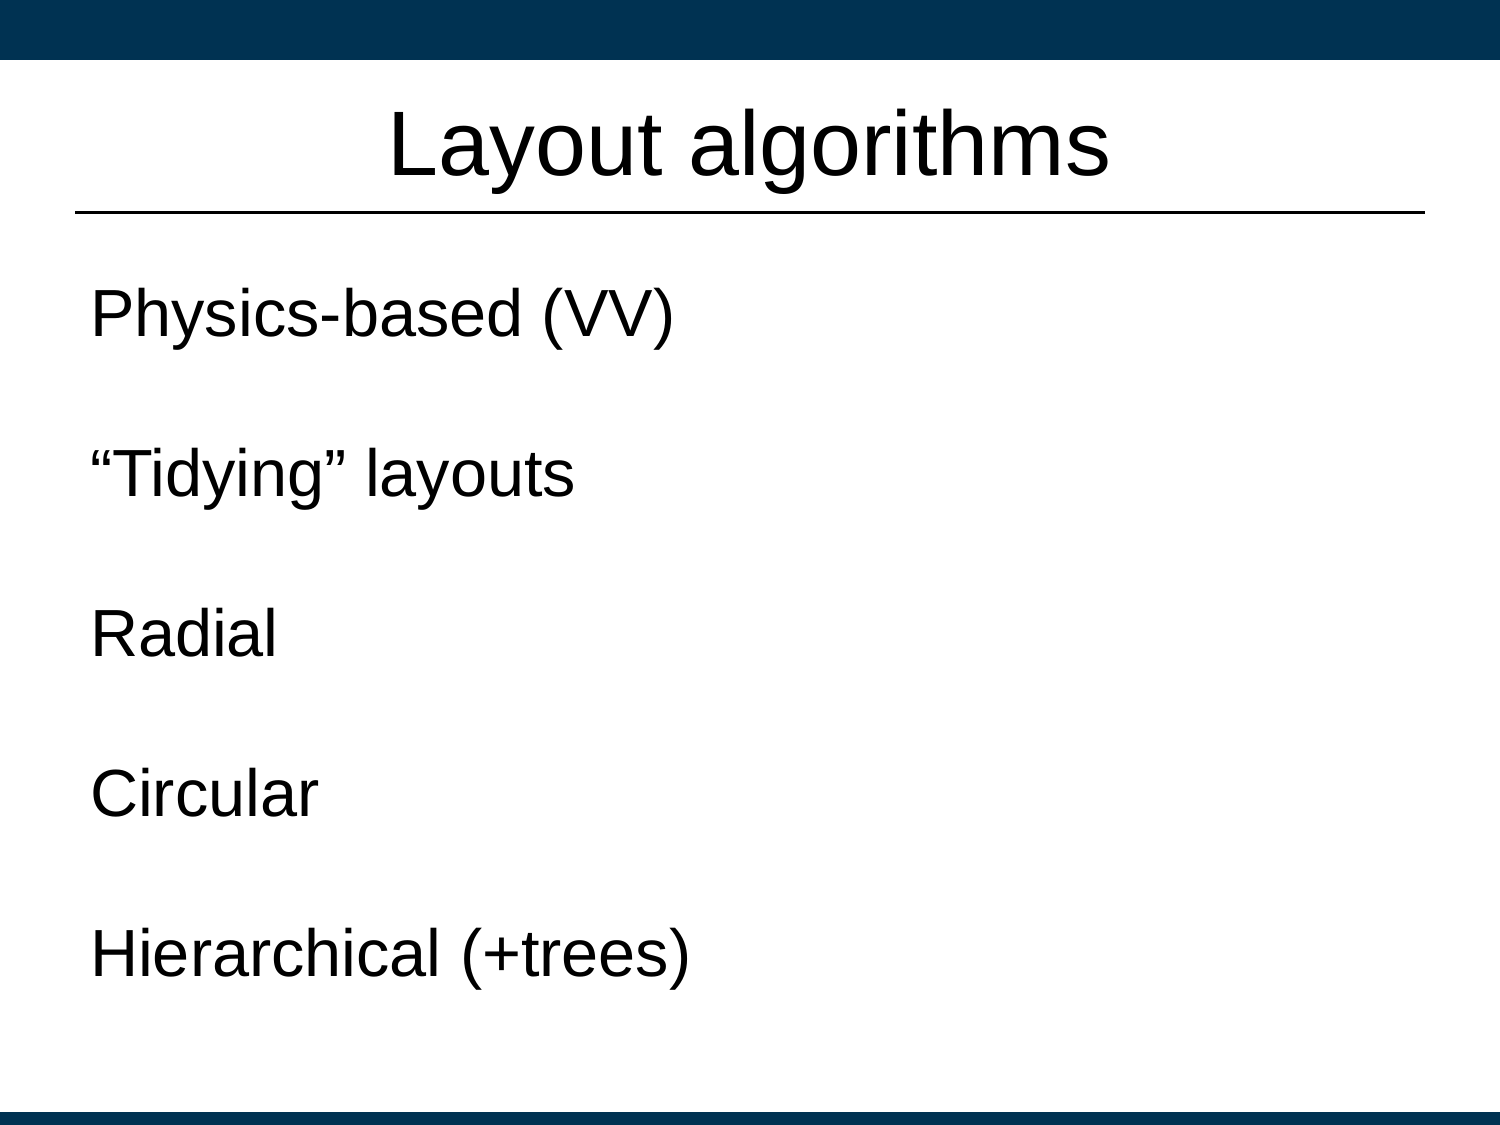

# Layout algorithms
Physics-based (VV)

“Tidying” layouts

Radial

Circular

Hierarchical (+trees)